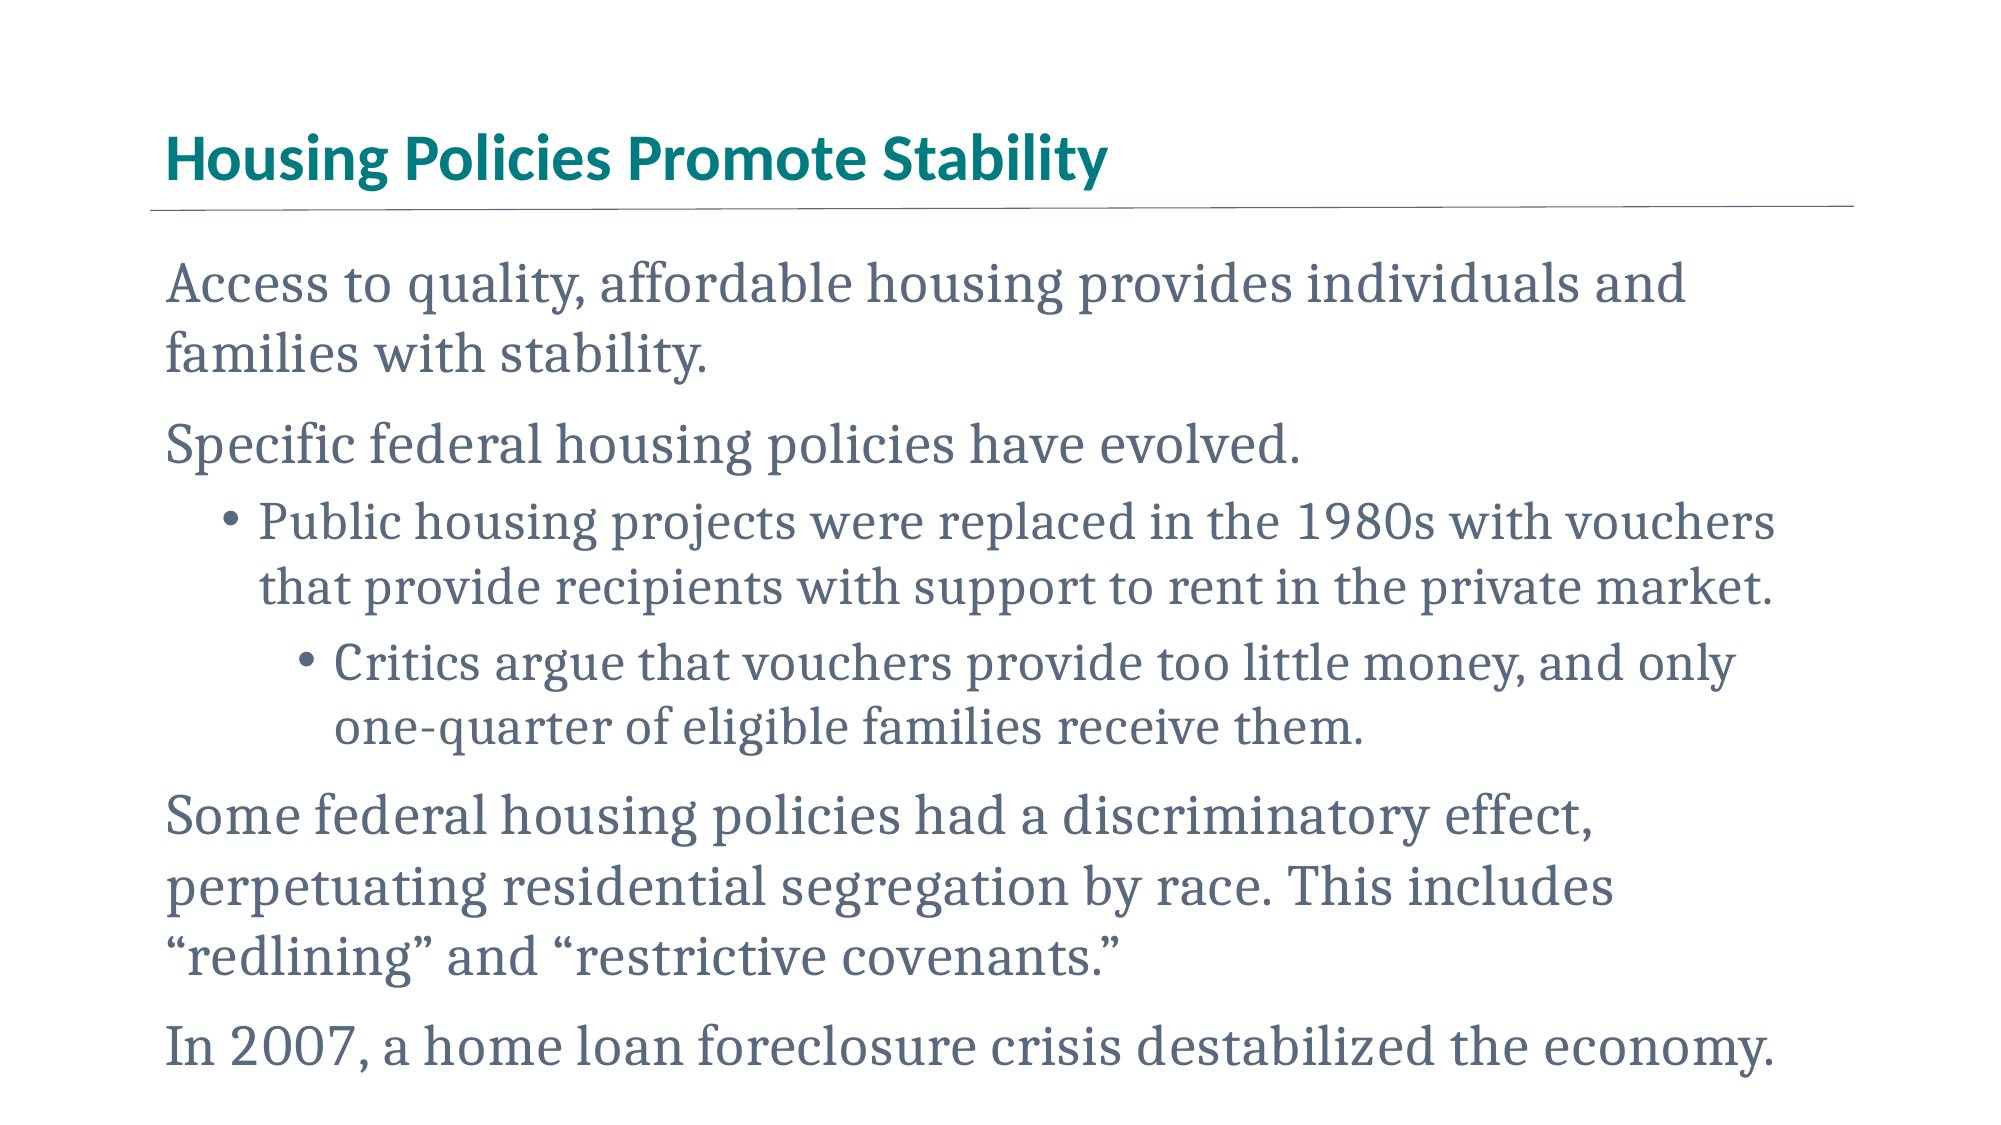

# Housing Policies Promote Stability
Access to quality, affordable housing provides individuals and families with stability.
Specific federal housing policies have evolved.
Public housing projects were replaced in the 1980s with vouchers that provide recipients with support to rent in the private market.
Critics argue that vouchers provide too little money, and only one-quarter of eligible families receive them.
Some federal housing policies had a discriminatory effect, perpetuating residential segregation by race. This includes “redlining” and “restrictive covenants.”
In 2007, a home loan foreclosure crisis destabilized the economy.